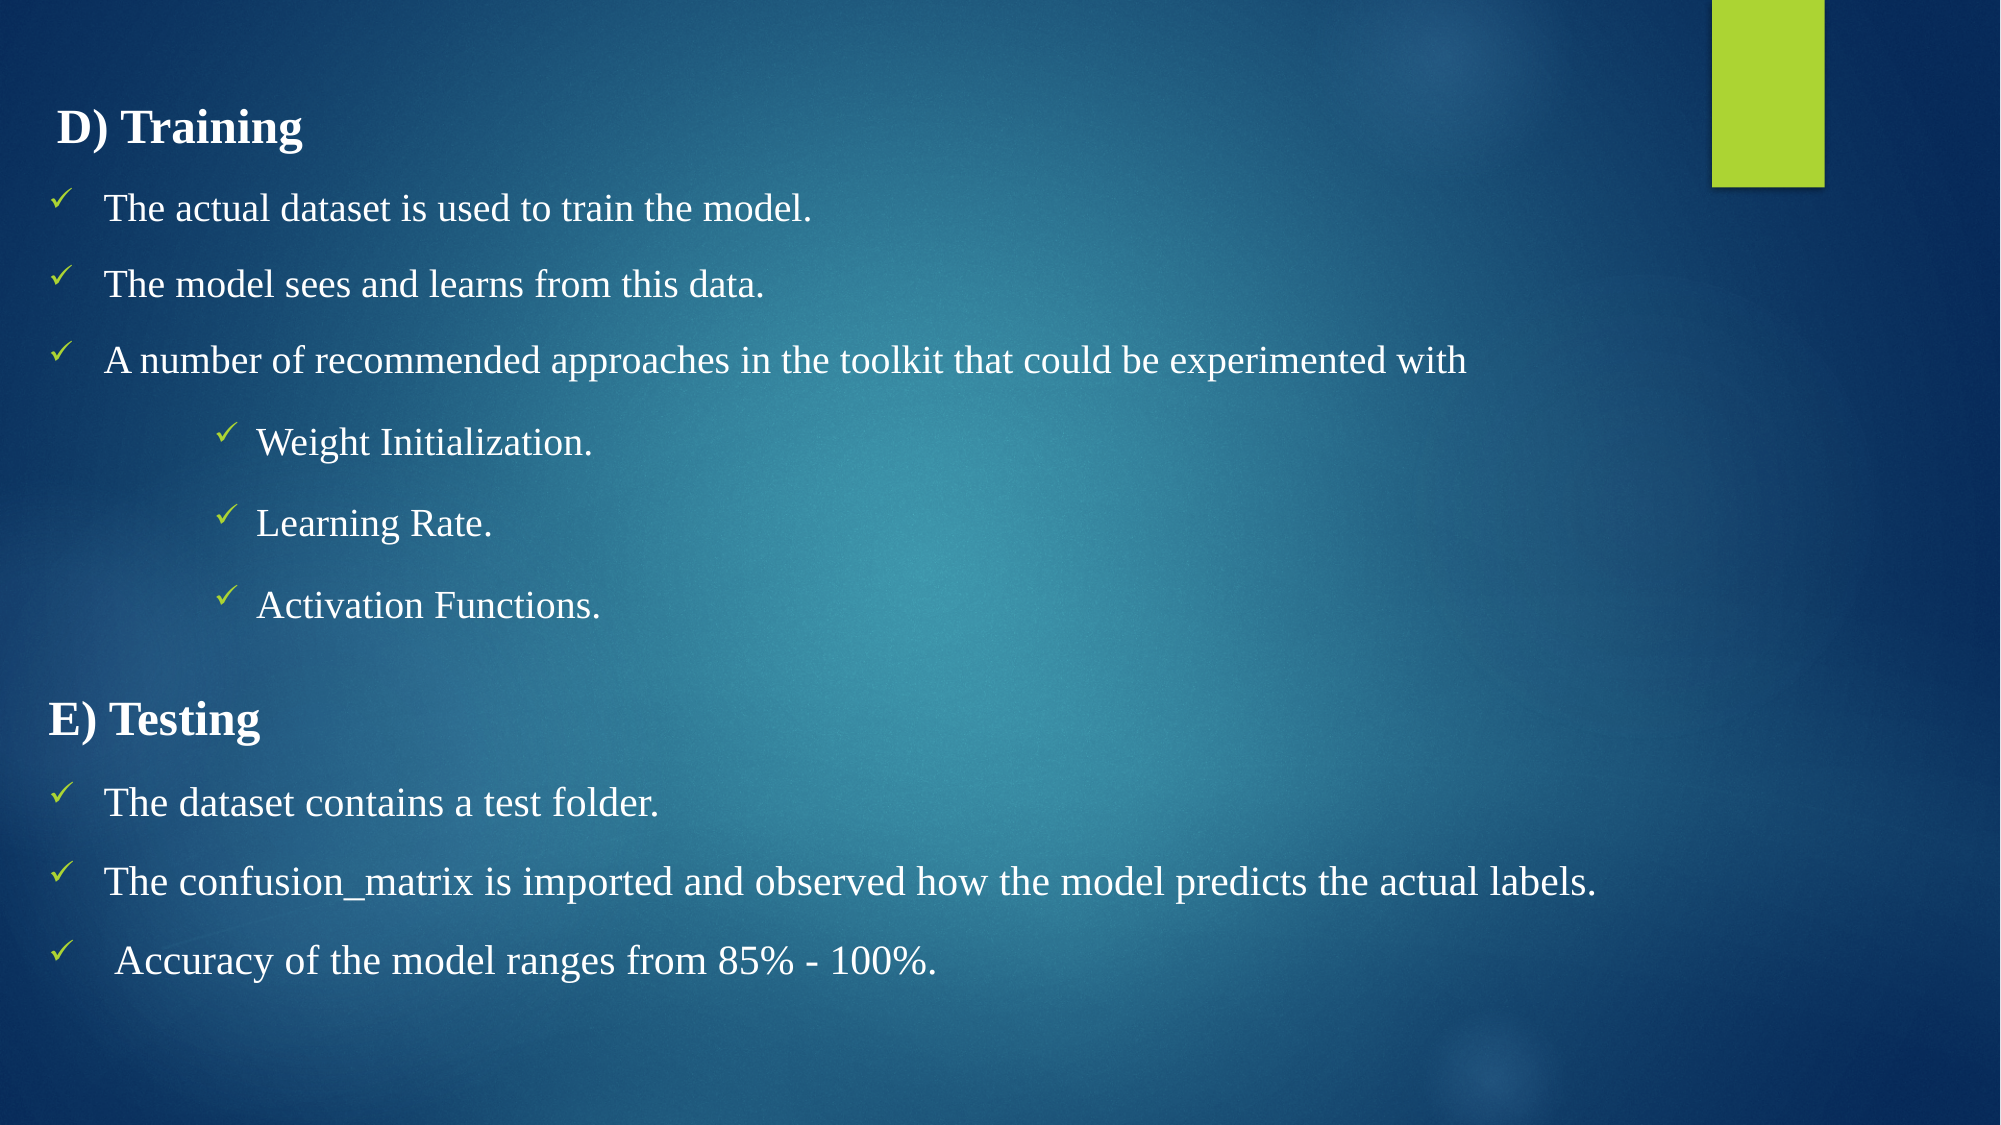

D) Training
The actual dataset is used to train the model.
The model sees and learns from this data.
A number of recommended approaches in the toolkit that could be experimented with
Weight Initialization.
Learning Rate.
Activation Functions.
E) Testing
The dataset contains a test folder.
The confusion_matrix is imported and observed how the model predicts the actual labels.
 Accuracy of the model ranges from 85% - 100%.